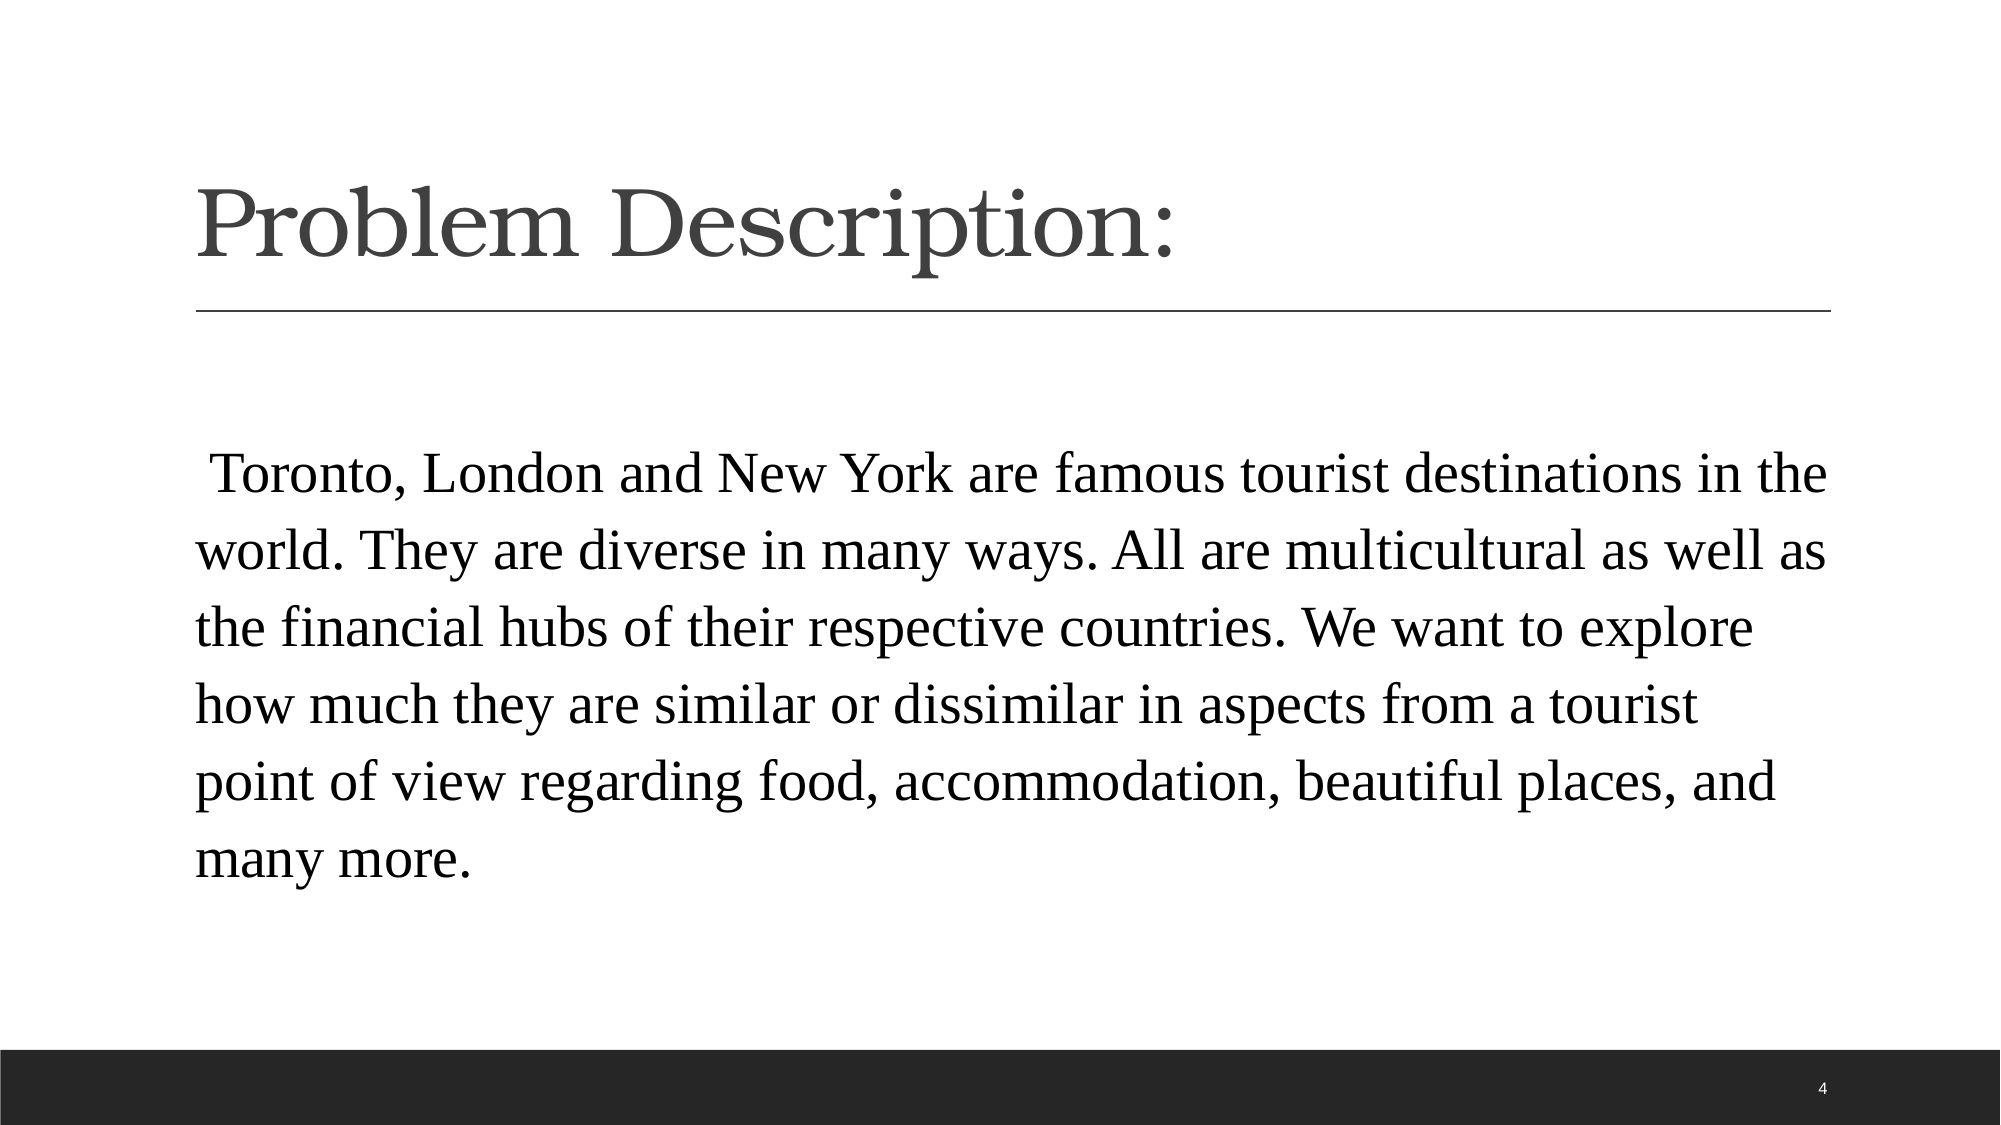

# Problem Description:

 Toronto, London and New York are famous tourist destinations in the world. They are diverse in many ways. All are multicultural as well as the financial hubs of their respective countries. We want to explore how much they are similar or dissimilar in aspects from a tourist point of view regarding food, accommodation, beautiful places, and many more.
4